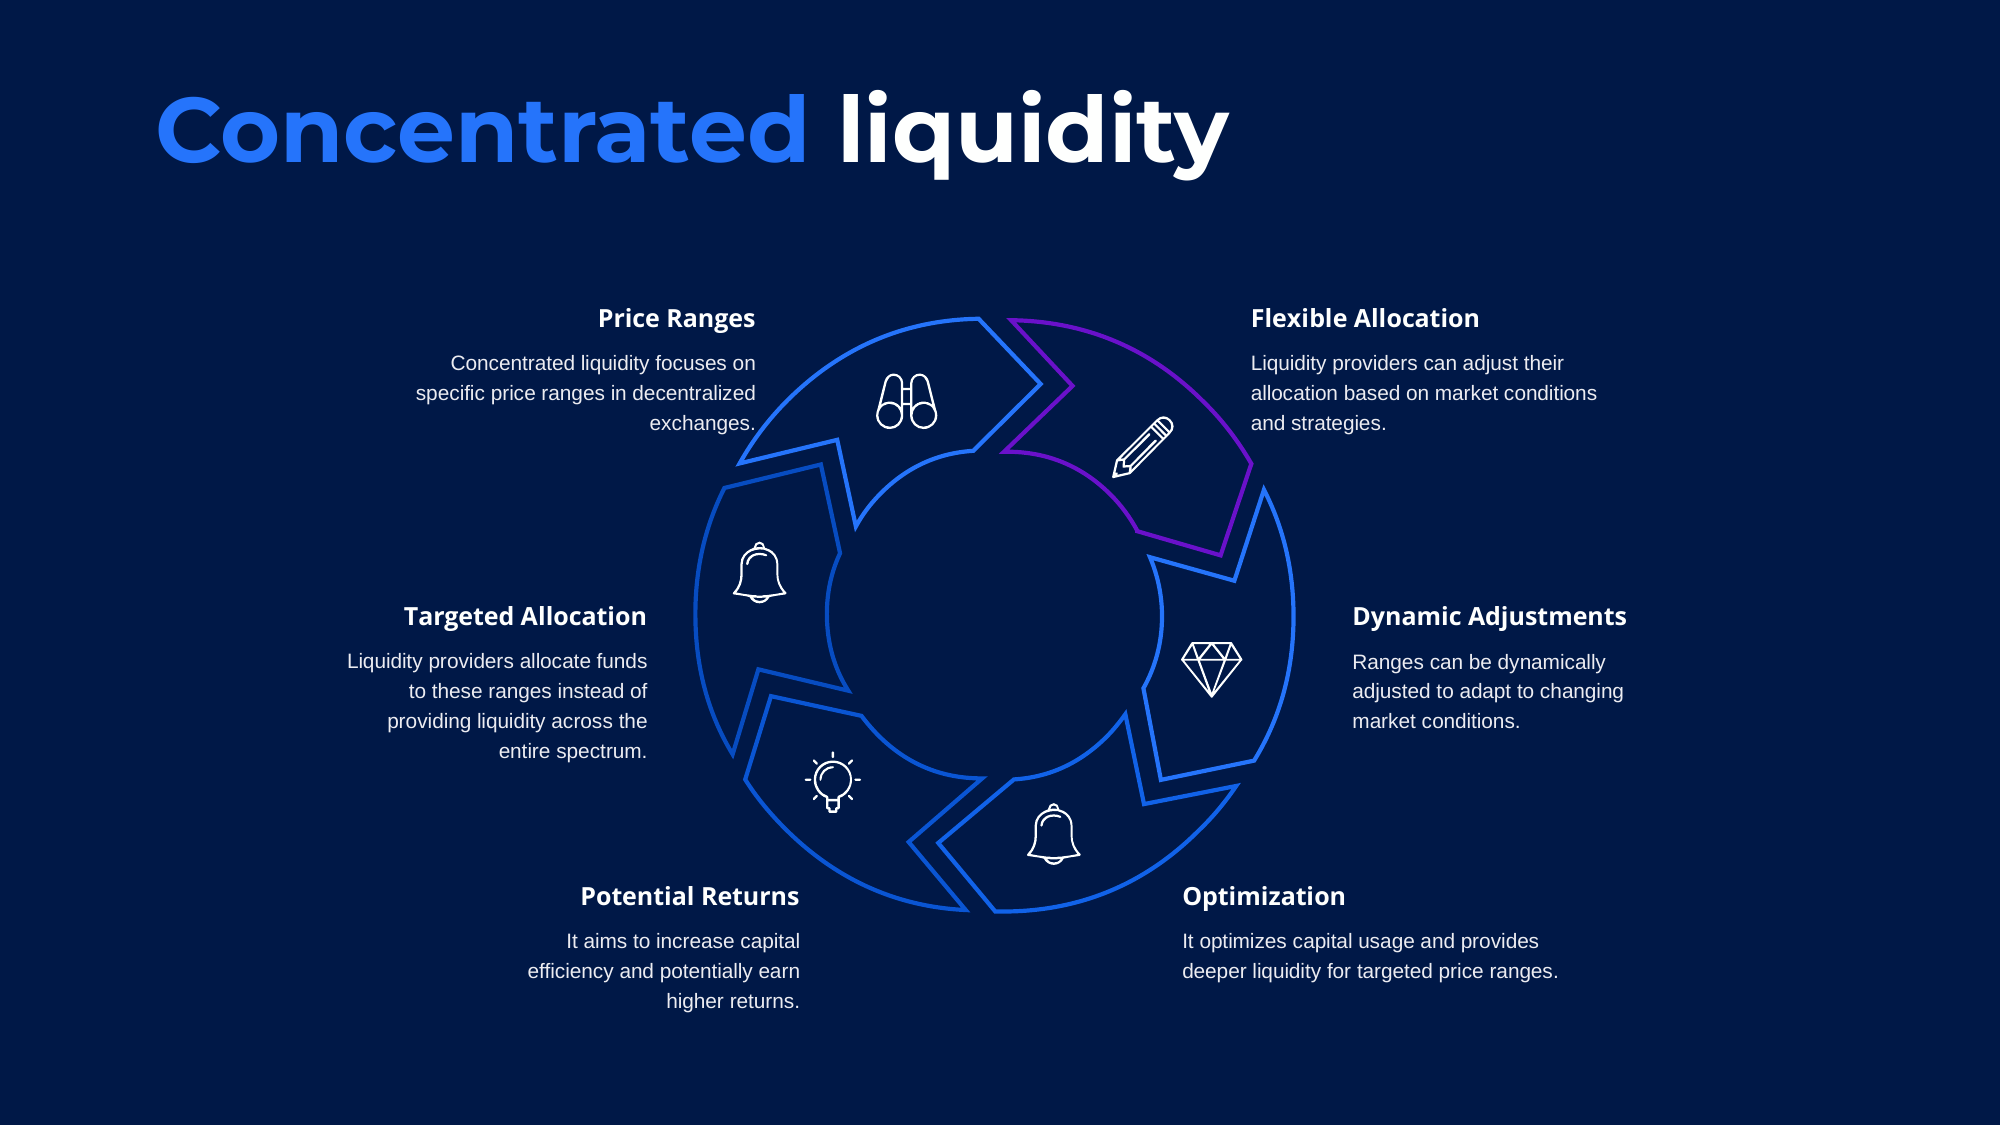

Concentrated liquidity
Price Ranges
Concentrated liquidity focuses on specific price ranges in decentralized exchanges.
Flexible Allocation
Liquidity providers can adjust their allocation based on market conditions and strategies.

Targeted Allocation
Liquidity providers allocate funds to these ranges instead of providing liquidity across the entire spectrum.
Dynamic Adjustments
Ranges can be dynamically adjusted to adapt to changing market conditions.

Potential Returns
It aims to increase capital efficiency and potentially earn higher returns.
Optimization
It optimizes capital usage and provides deeper liquidity for targeted price ranges.